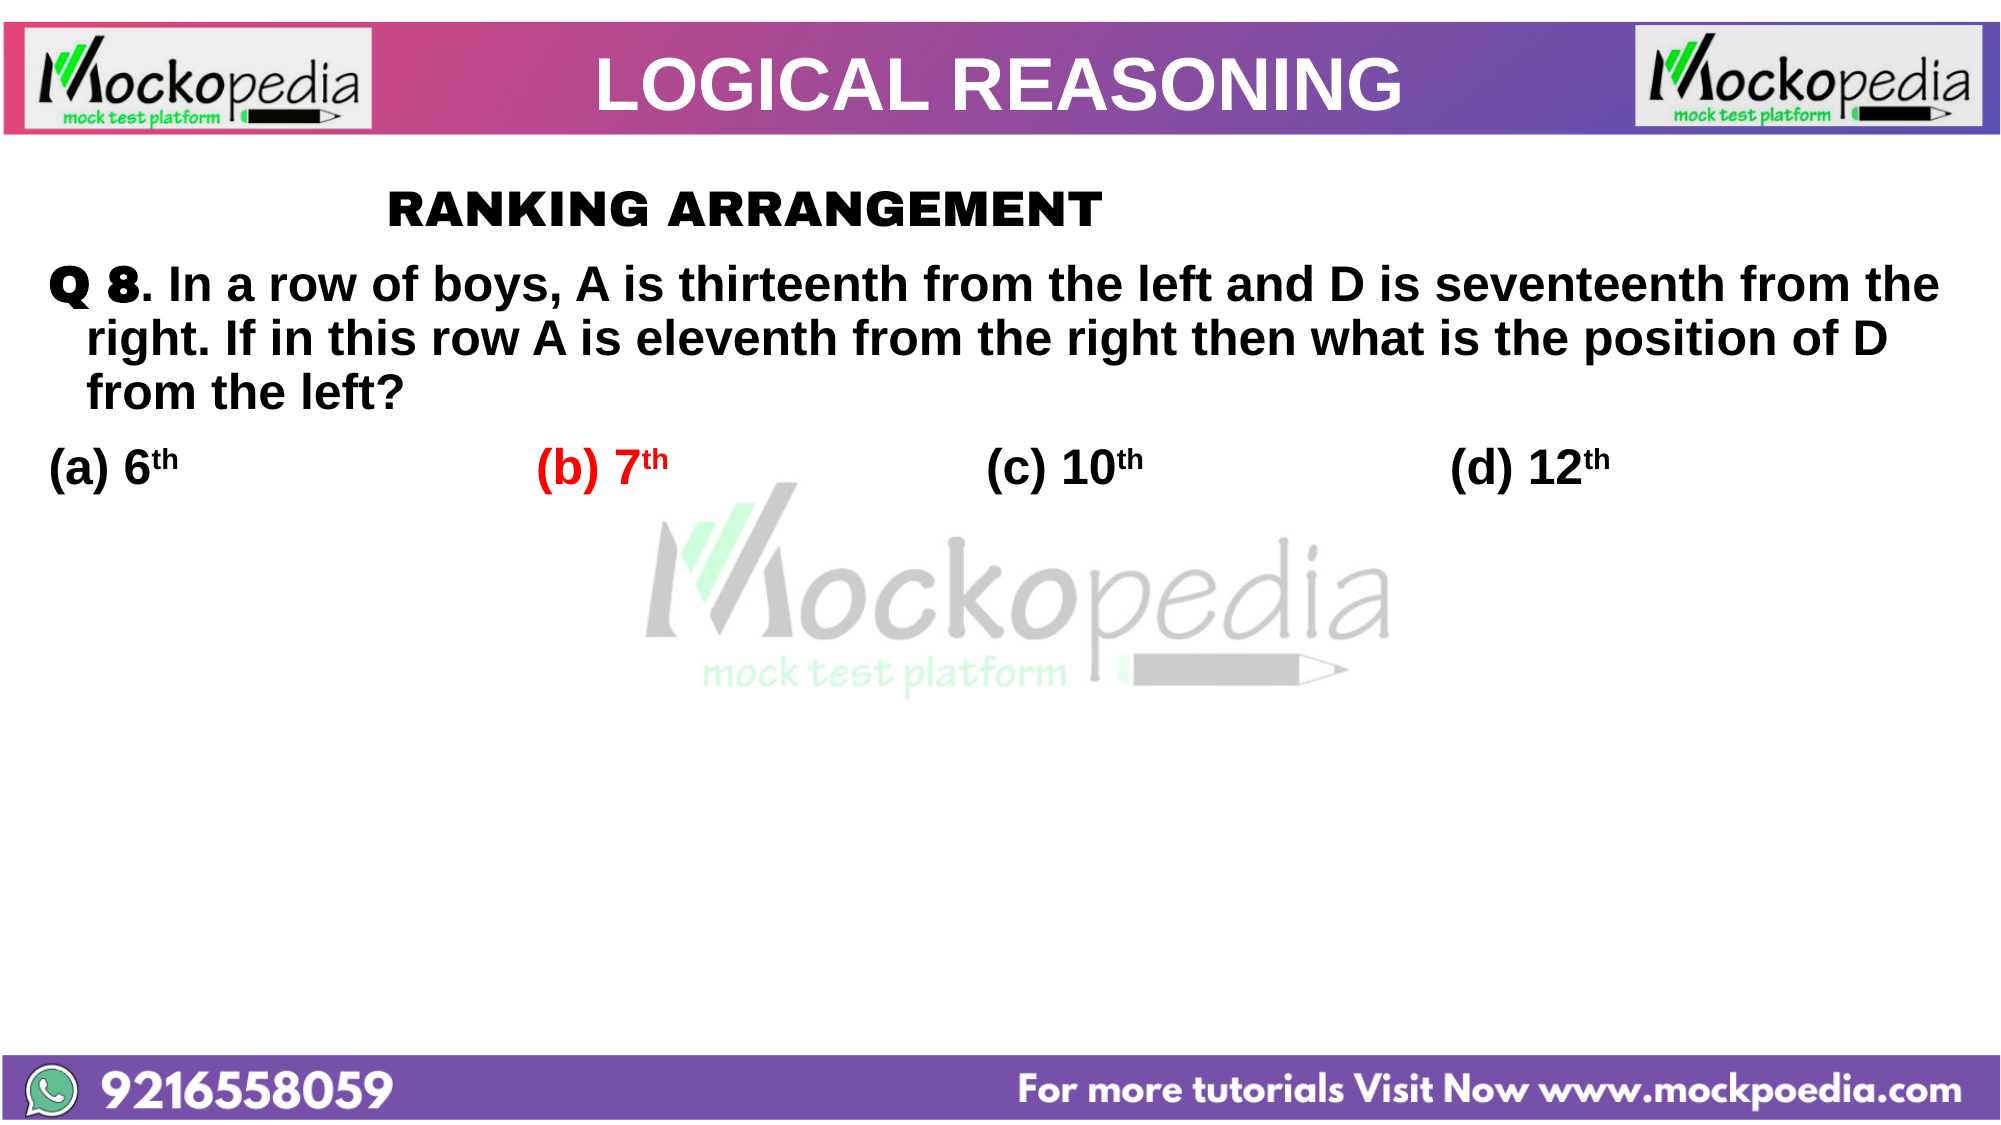

# LOGICAL REASONING
			RANKING ARRANGEMENT
Q 8. In a row of boys, A is thirteenth from the left and D is seventeenth from the right. If in this row A is eleventh from the right then what is the position of D from the left?
(a) 6th	 		(b) 7th	 		(c) 10th		 (d) 12th